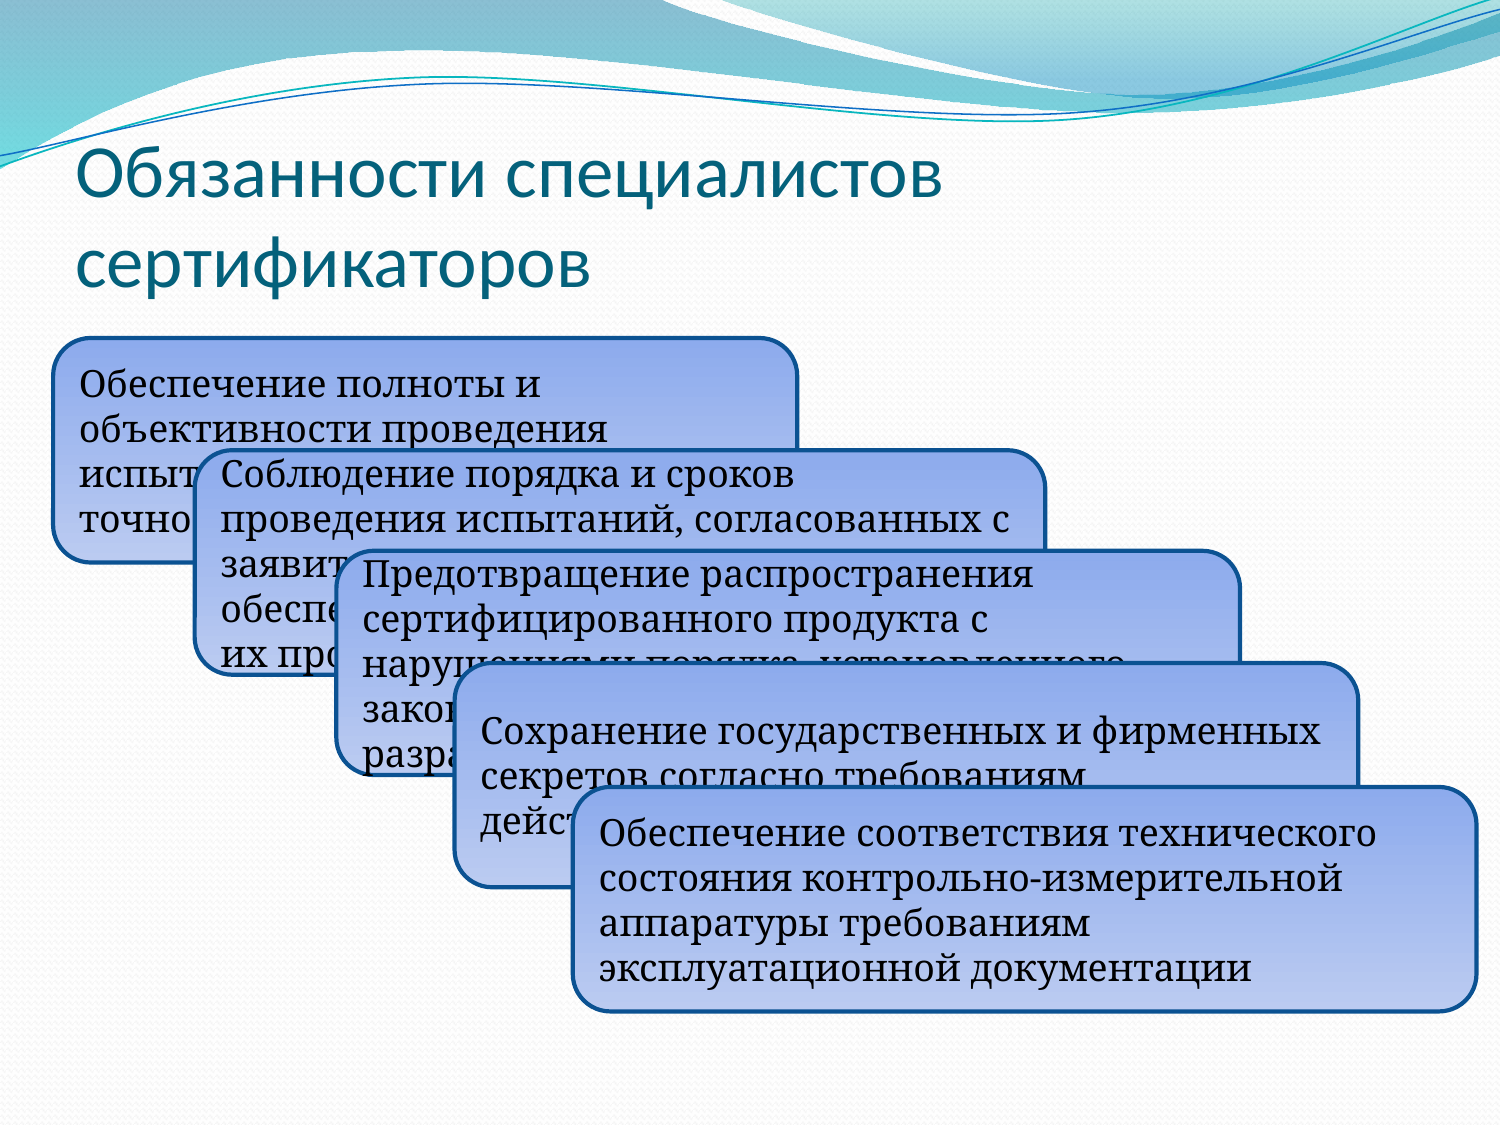

# Обязанности специалистов сертификаторов
Обеспечение полноты и объективности проведения испытаний, достоверности и точности их результатов
Соблюдение порядка и сроков проведения испытаний, согласованных с заявителем, а также условий, обеспечивающих конфиденциальность их проведения
Предотвращение распространения сертифицированного продукта с нарушениями порядка, установленного законодательством, заказчиком или разработчиком
Сохранение государственных и фирменных секретов согласно требованиям действующих нормативных документов
Обеспечение соответствия технического состояния контрольно-измерительной аппаратуры требованиям эксплуатационной документации